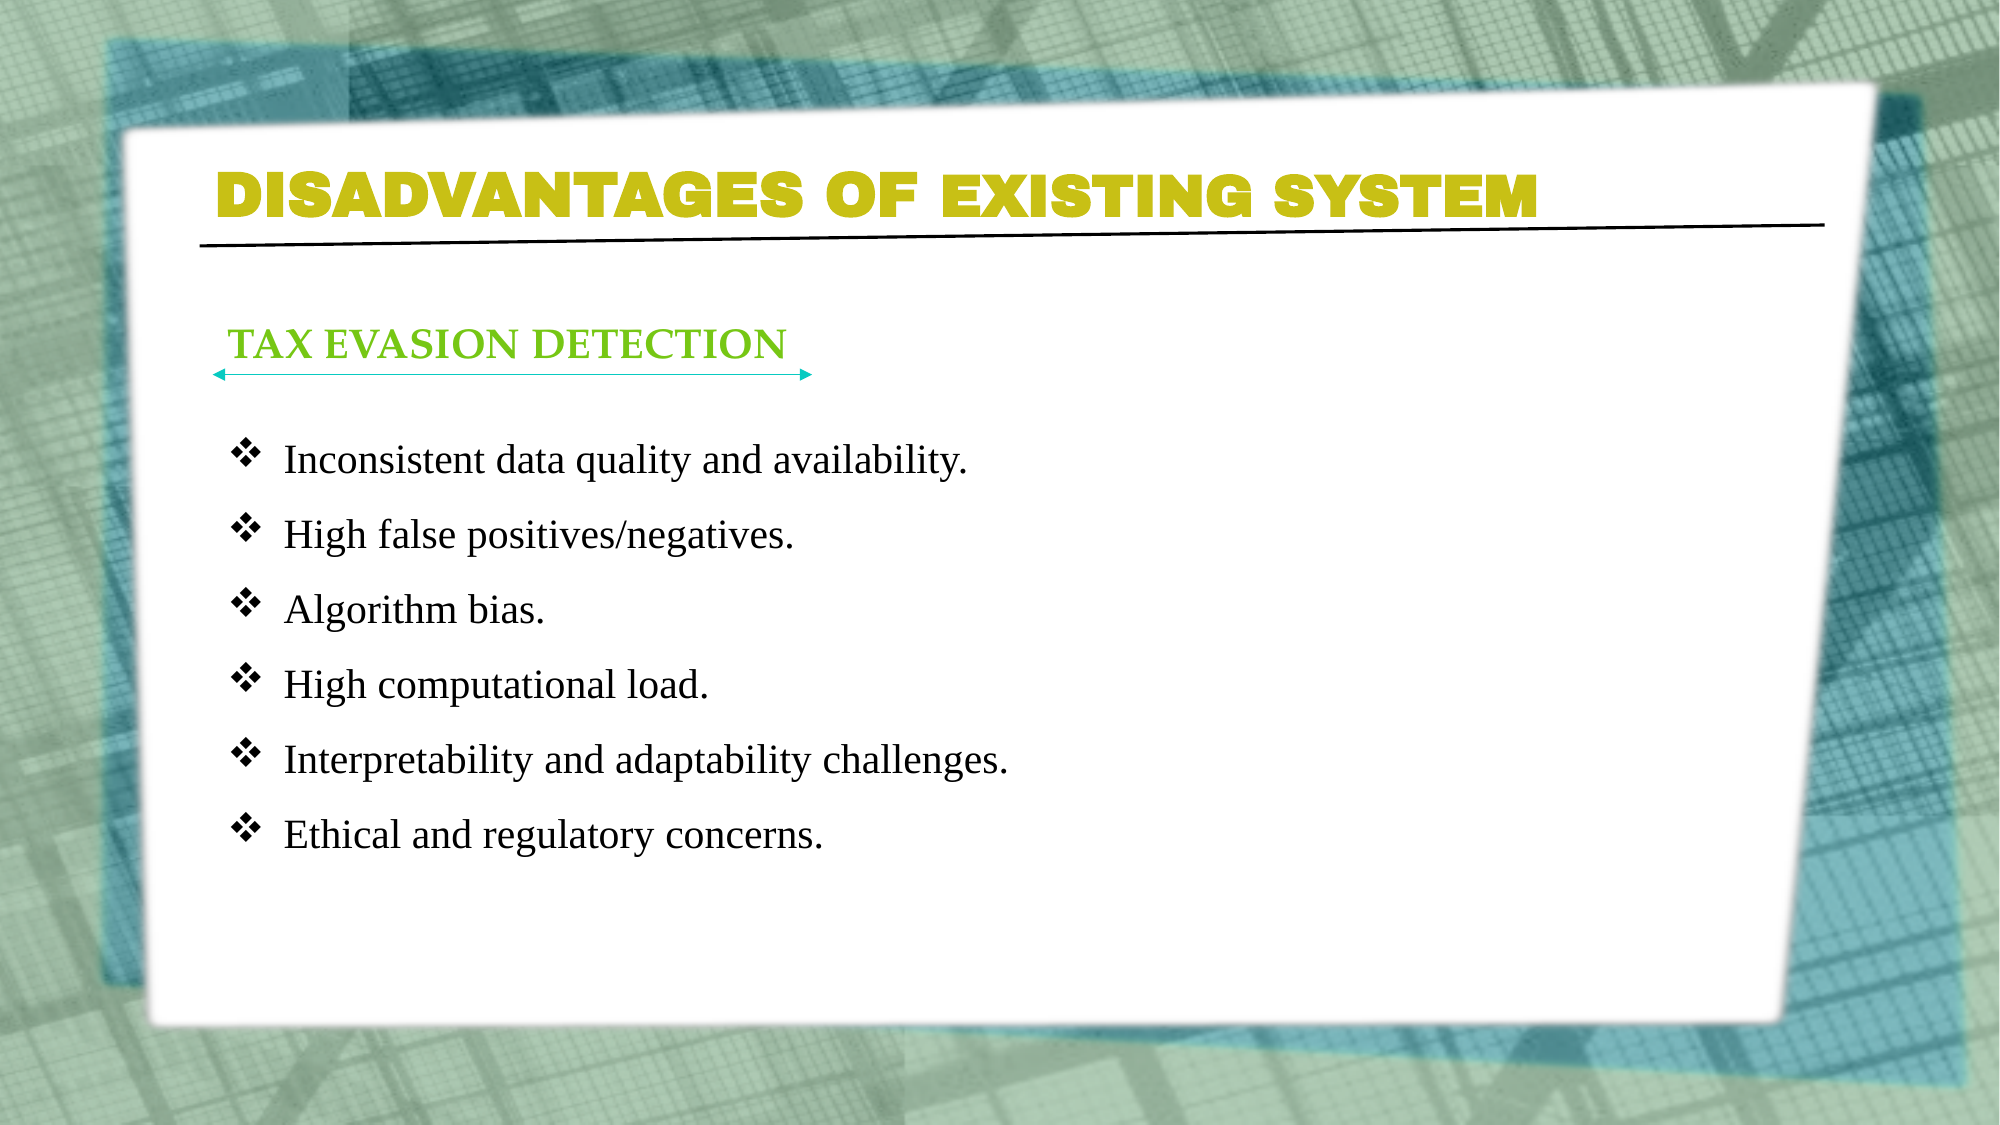

DISADVANTAGES OF EXISTING SYSTEM
TAX EVASION DETECTION
Inconsistent data quality and availability.
High false positives/negatives.
Algorithm bias.
High computational load.
Interpretability and adaptability challenges.
Ethical and regulatory concerns.